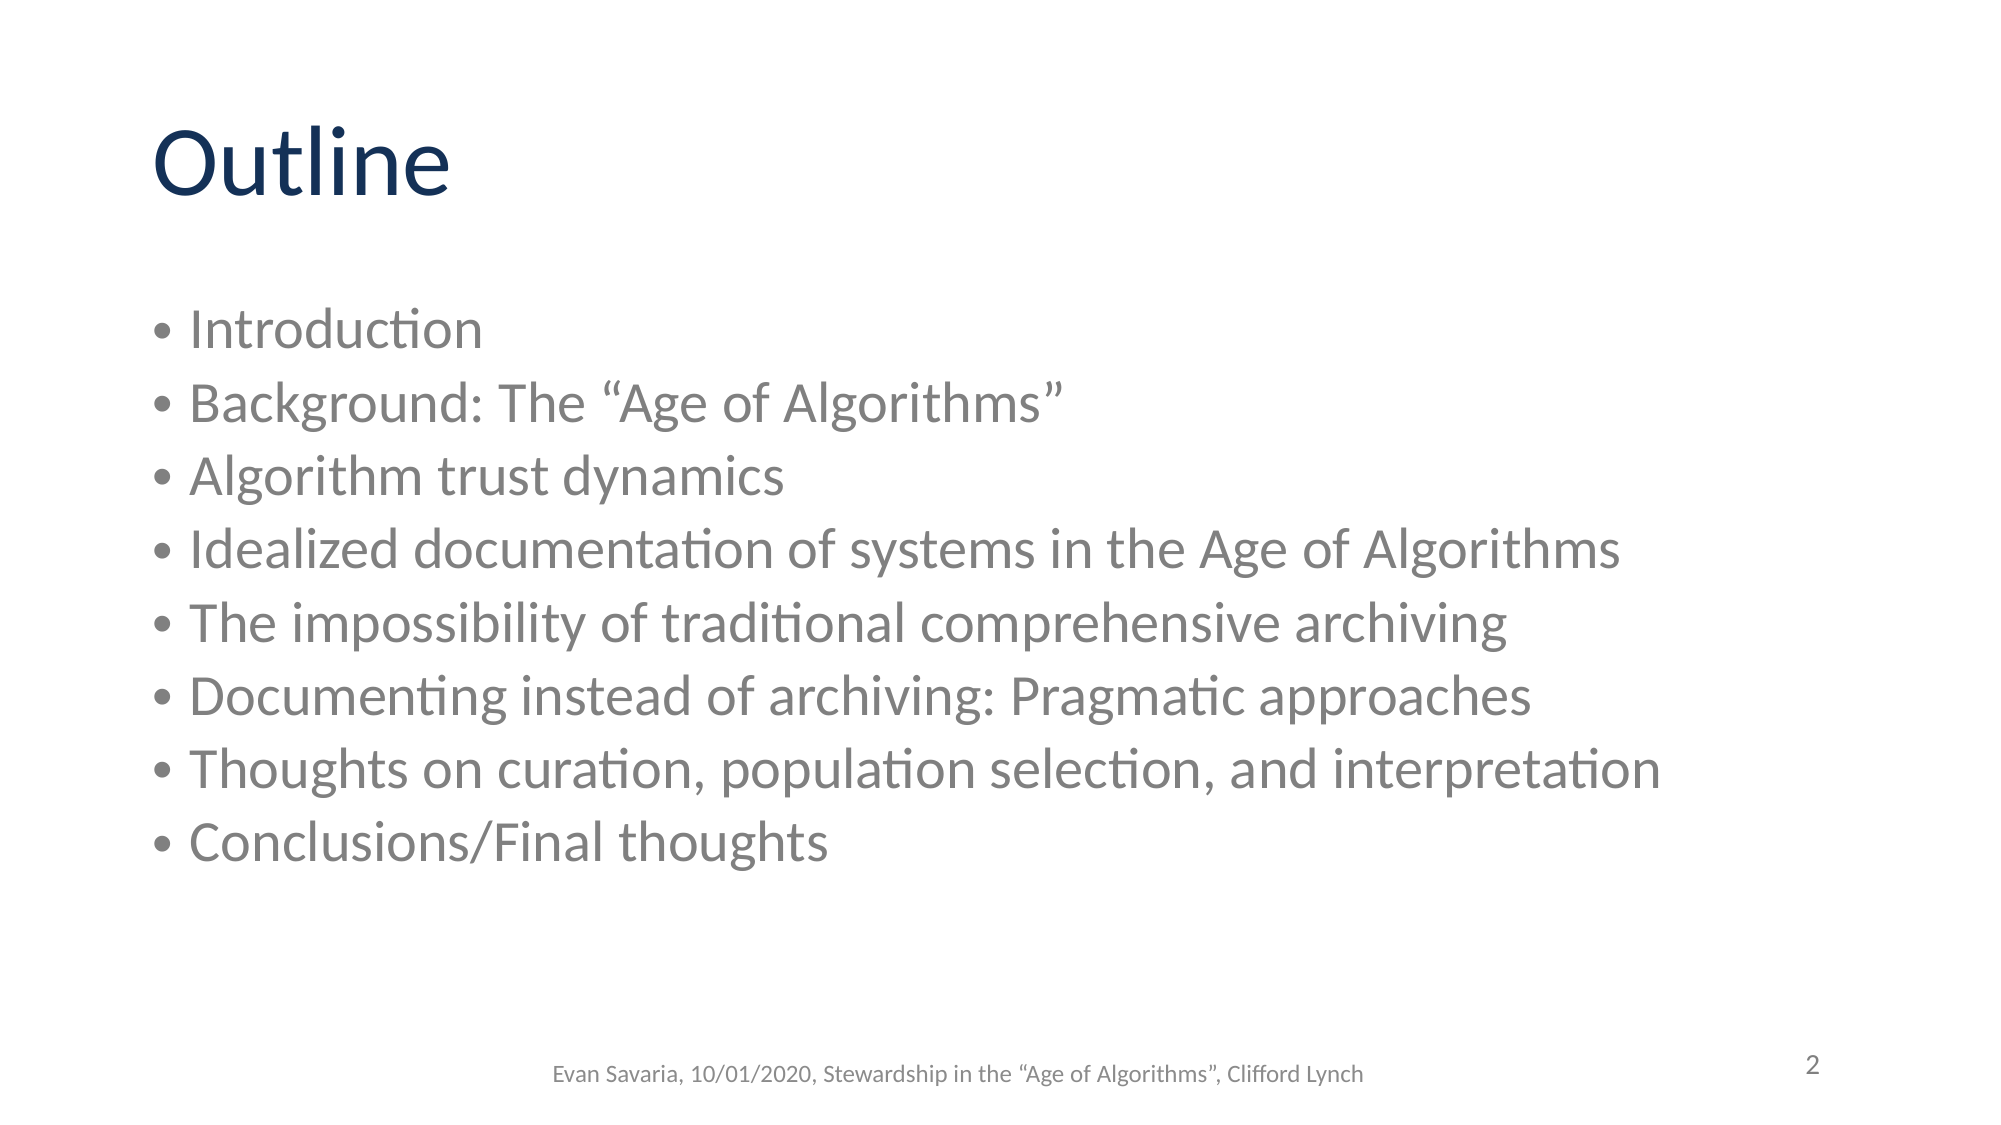

# Outline
Introduction
Background: The “Age of Algorithms”
Algorithm trust dynamics
Idealized documentation of systems in the Age of Algorithms
The impossibility of traditional comprehensive archiving
Documenting instead of archiving: Pragmatic approaches
Thoughts on curation, population selection, and interpretation
Conclusions/Final thoughts
2
Evan Savaria, 10/01/2020, Stewardship in the “Age of Algorithms”, Clifford Lynch